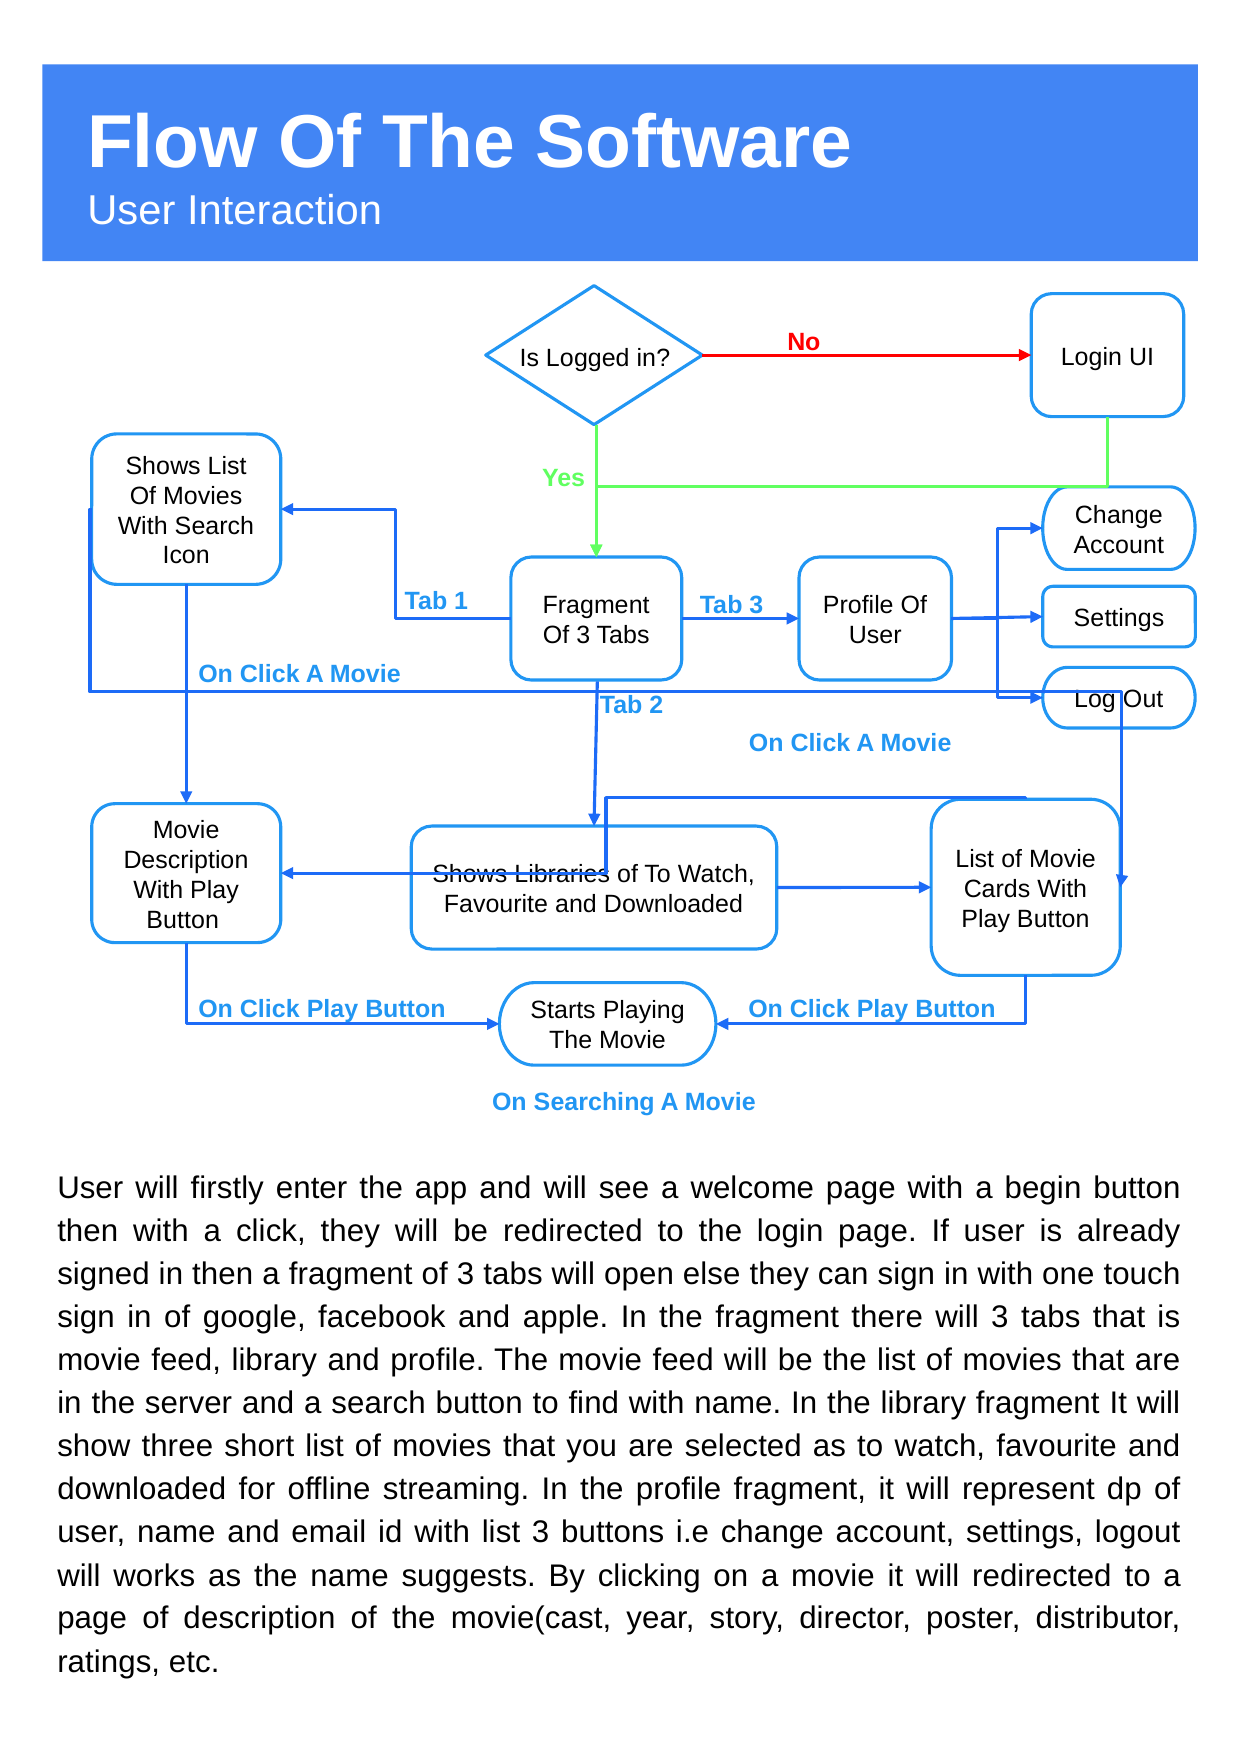

# Flow Of The Software
User Interaction

Login UI
No
Is Logged in?
Shows List Of Movies With Search Icon
Yes
Change Account
Profile Of User
Fragment Of 3 Tabs
Tab 1
Tab 3
Settings
On Click A Movie
Log Out
Tab 2
On Click A Movie
List of Movie Cards With Play Button
Movie Description With Play Button
Shows Libraries of To Watch, Favourite and Downloaded
On Click Play Button
On Click Play Button
Starts Playing The Movie
On Searching A Movie
User will firstly enter the app and will see a welcome page with a begin button then with a click, they will be redirected to the login page. If user is already signed in then a fragment of 3 tabs will open else they can sign in with one touch sign in of google, facebook and apple. In the fragment there will 3 tabs that is movie feed, library and profile. The movie feed will be the list of movies that are in the server and a search button to find with name. In the library fragment It will show three short list of movies that you are selected as to watch, favourite and downloaded for offline streaming. In the profile fragment, it will represent dp of user, name and email id with list 3 buttons i.e change account, settings, logout will works as the name suggests. By clicking on a movie it will redirected to a page of description of the movie(cast, year, story, director, poster, distributor, ratings, etc.